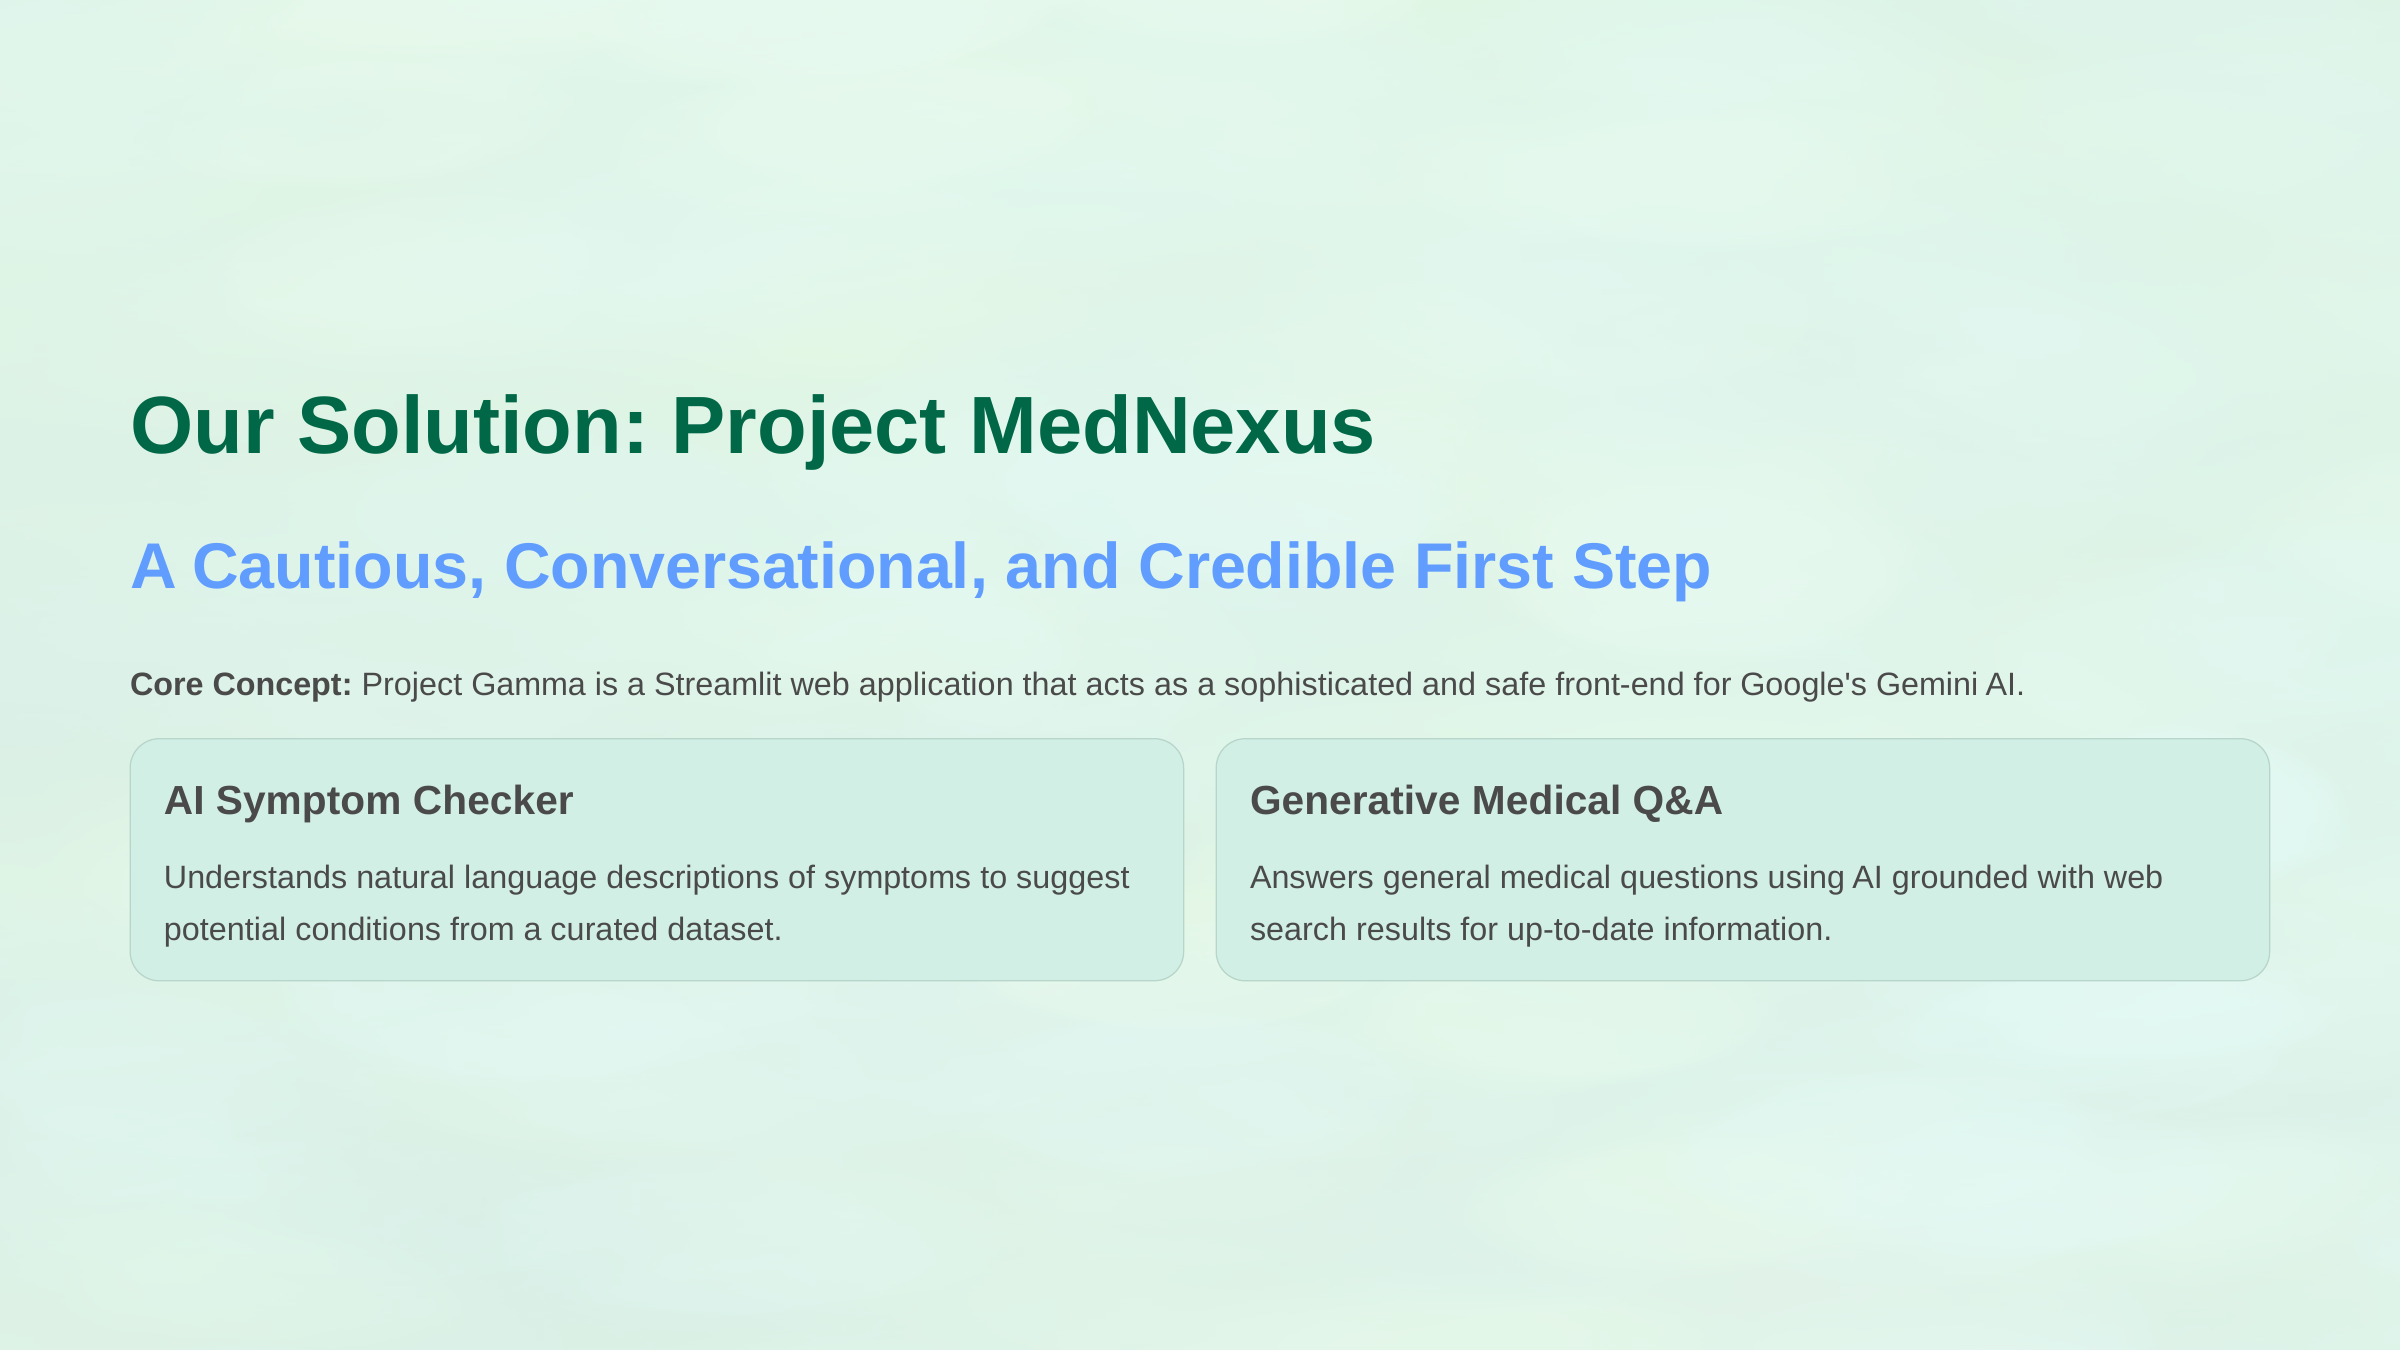

Our Solution: Project MedNexus
A Cautious, Conversational, and Credible First Step
Core Concept: Project Gamma is a Streamlit web application that acts as a sophisticated and safe front-end for Google's Gemini AI.

AI Symptom Checker
Generative Medical Q&A
Understands natural language descriptions of symptoms to suggest potential conditions from a curated dataset.
Answers general medical questions using AI grounded with web search results for up-to-date information.